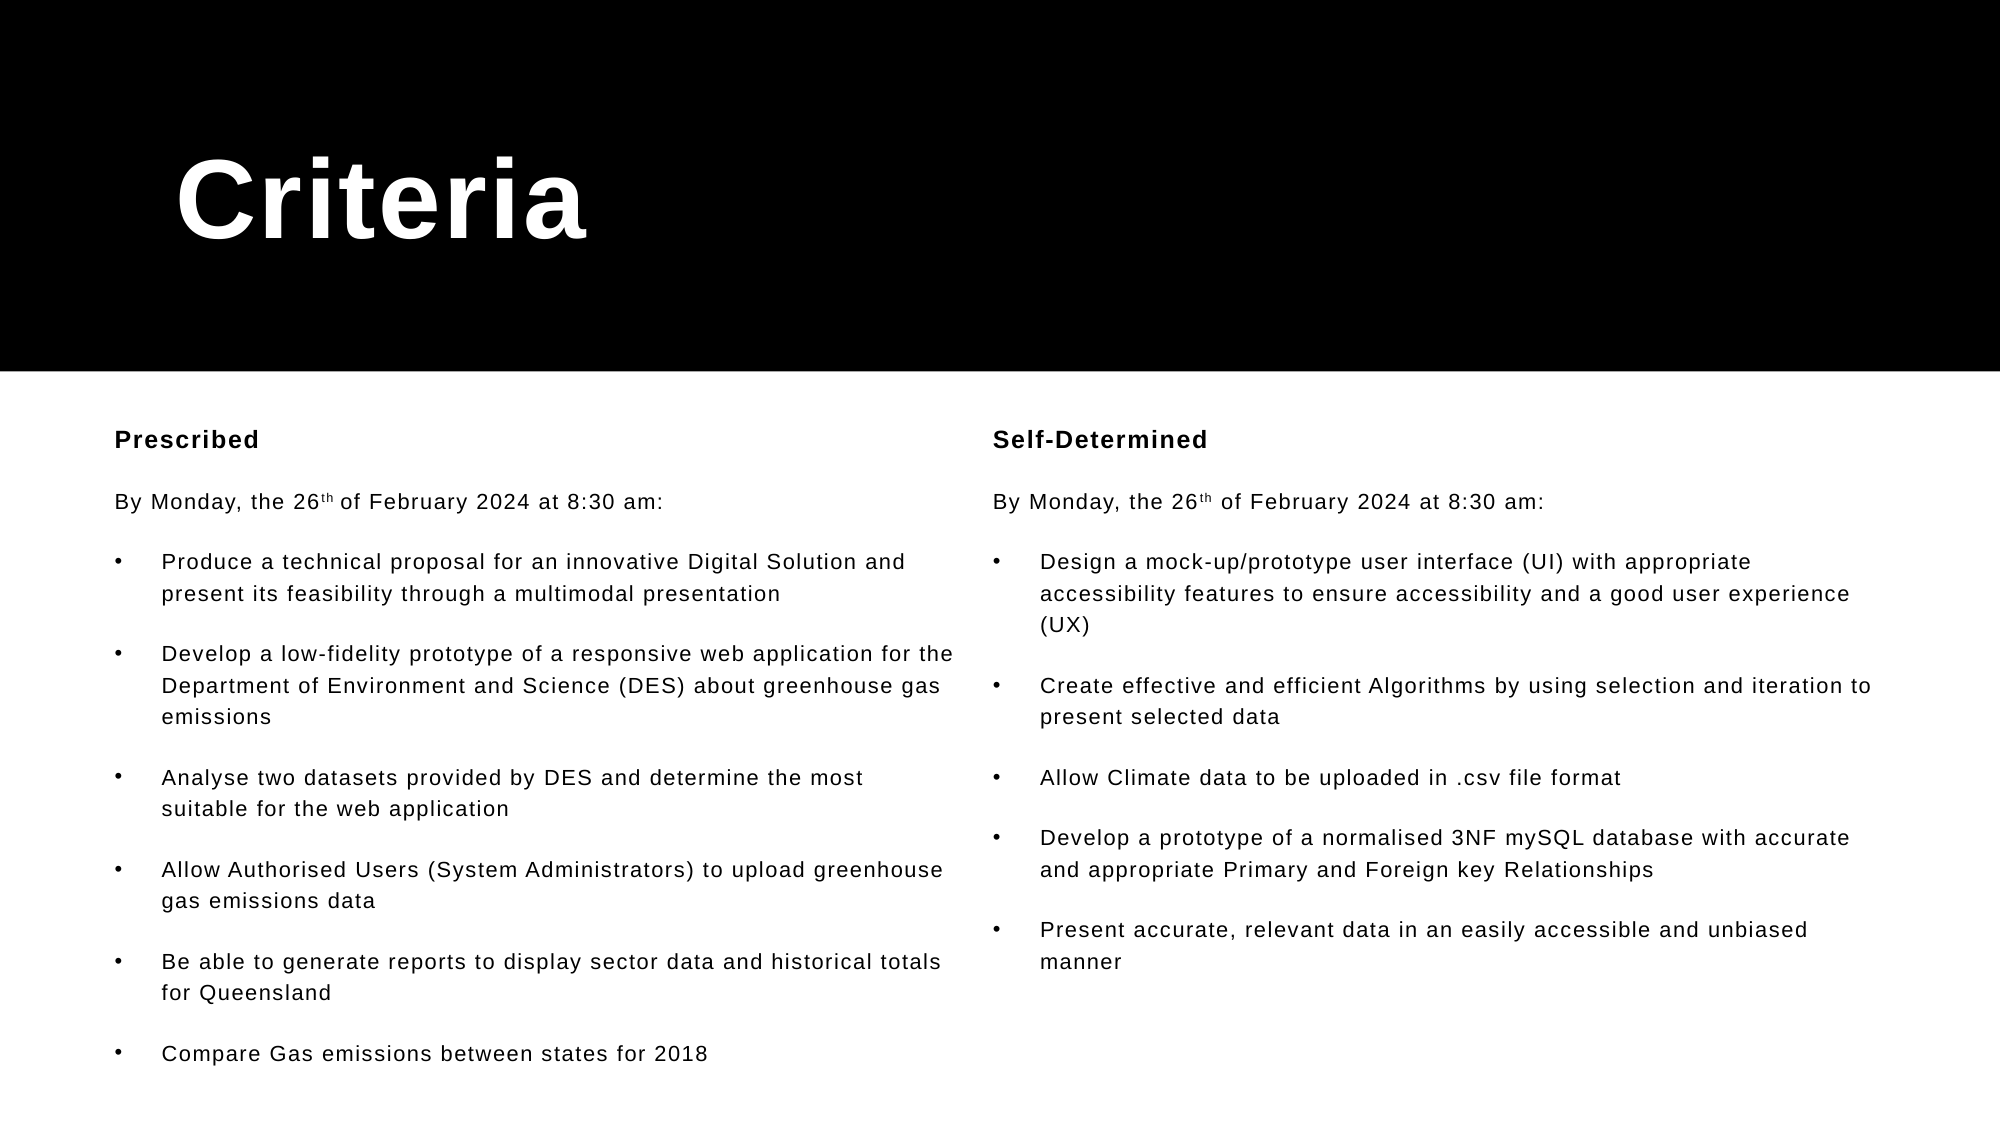

# Criteria
Prescribed
By Monday, the 26th of February 2024 at 8:30 am:
Produce a technical proposal for an innovative Digital Solution and present its feasibility through a multimodal presentation
Develop a low-fidelity prototype of a responsive web application for the Department of Environment and Science (DES) about greenhouse gas emissions
Analyse two datasets provided by DES and determine the most suitable for the web application
Allow Authorised Users (System Administrators) to upload greenhouse gas emissions data
Be able to generate reports to display sector data and historical totals for Queensland
Compare Gas emissions between states for 2018

Self-Determined
By Monday, the 26th of February 2024 at 8:30 am:
Design a mock-up/prototype user interface (UI) with appropriate accessibility features to ensure accessibility and a good user experience (UX)
Create effective and efficient Algorithms by using selection and iteration to present selected data
Allow Climate data to be uploaded in .csv file format
Develop a prototype of a normalised 3NF mySQL database with accurate and appropriate Primary and Foreign key Relationships
Present accurate, relevant data in an easily accessible and unbiased manner